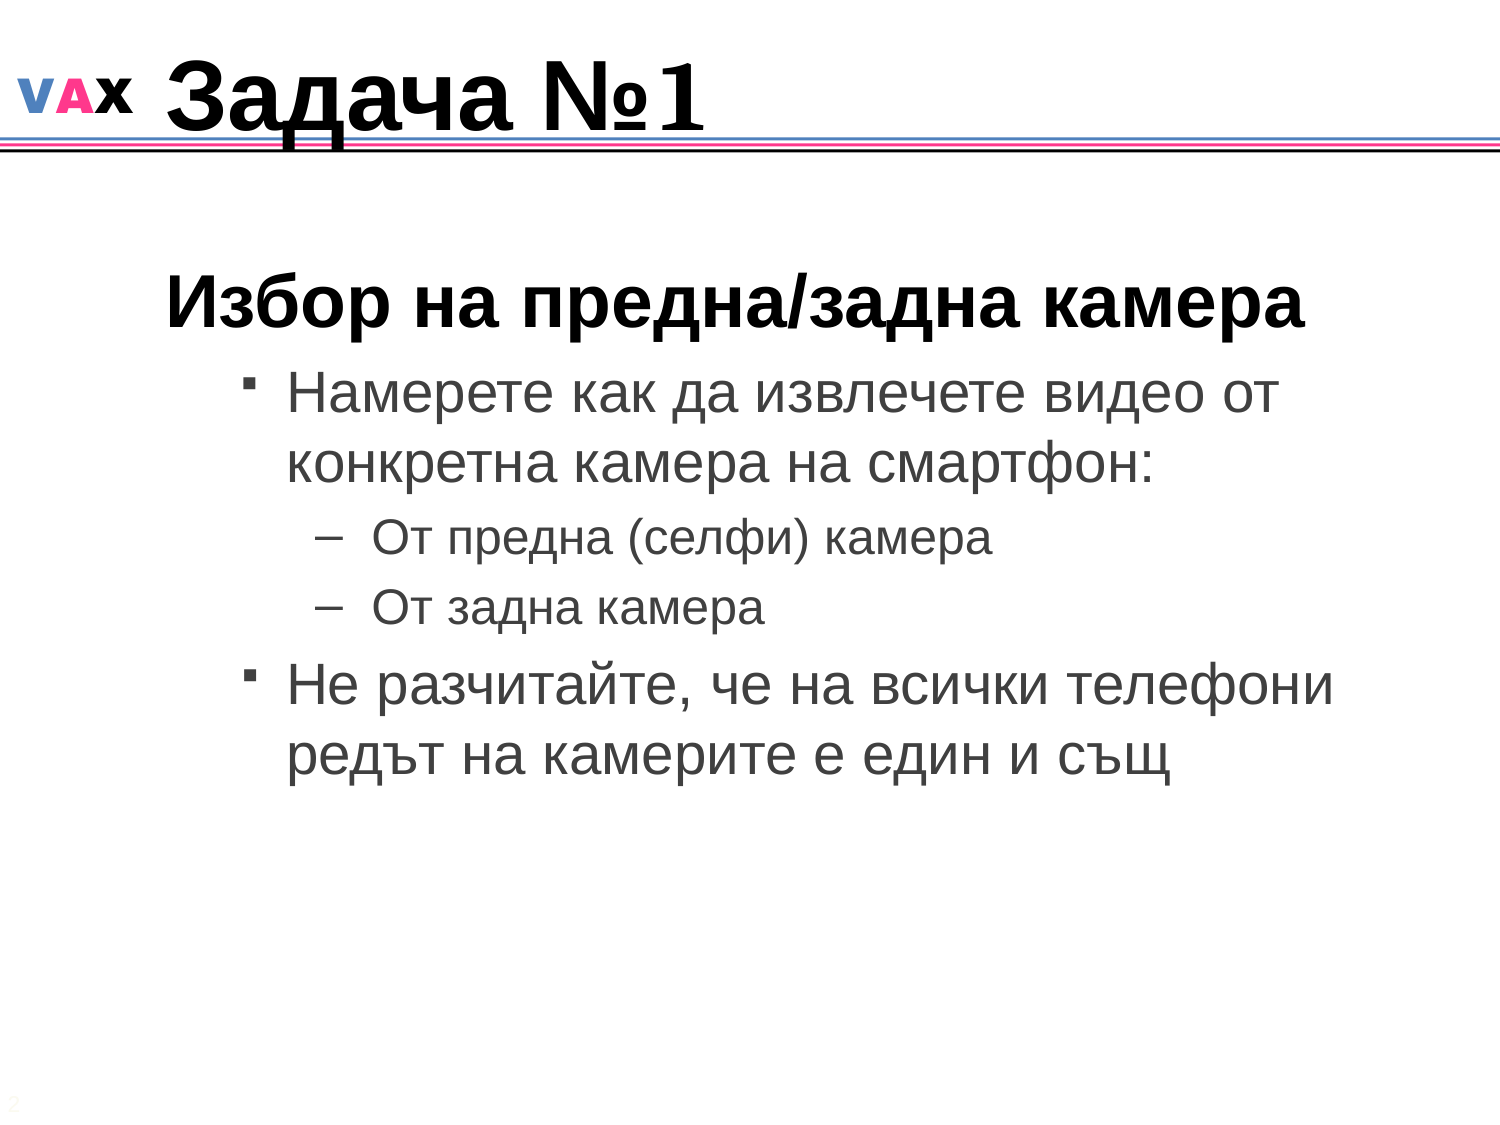

# Задача №1
Избор на предна/задна камера
Намерете как да извлечете видео от конкретна камера на смартфон:
От предна (селфи) камера
От задна камера
Не разчитайте, че на всички телефони редът на камерите е един и същ